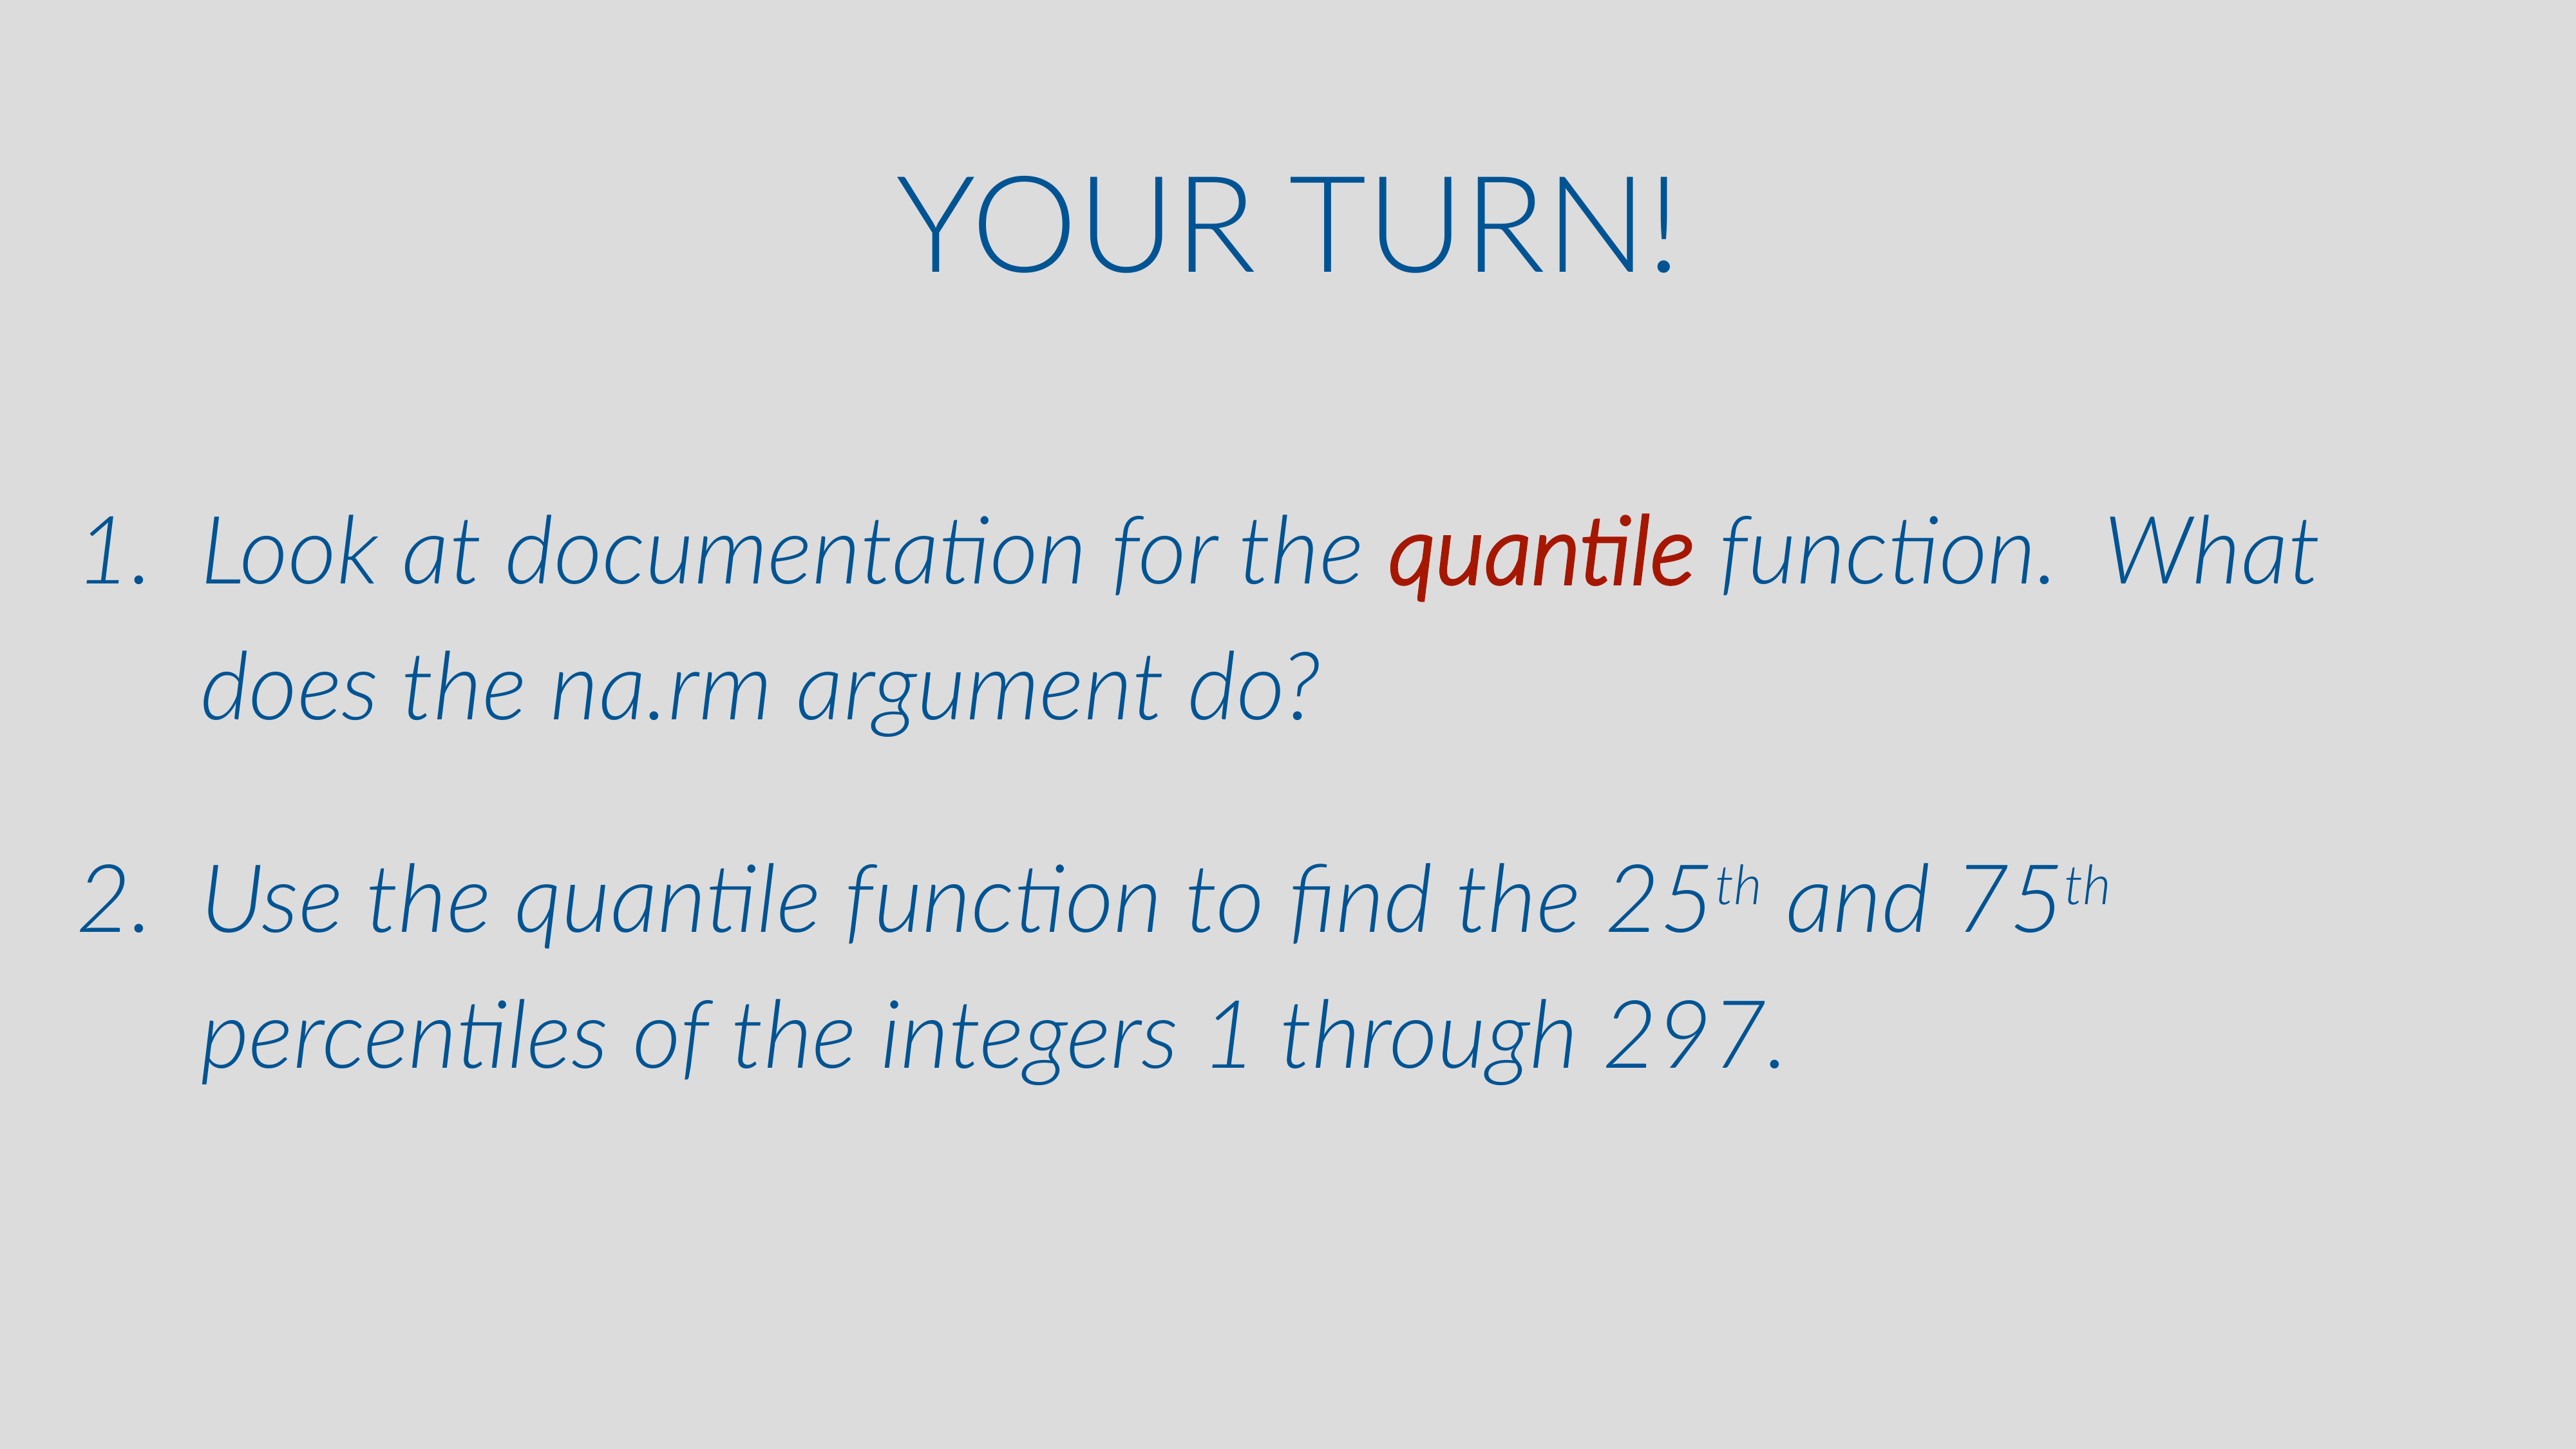

# Your turn!
Look at documentation for the quantile function.  What does the na.rm argument do?
Use the quantile function to find the 25th and 75th percentiles of the integers 1 through 297.